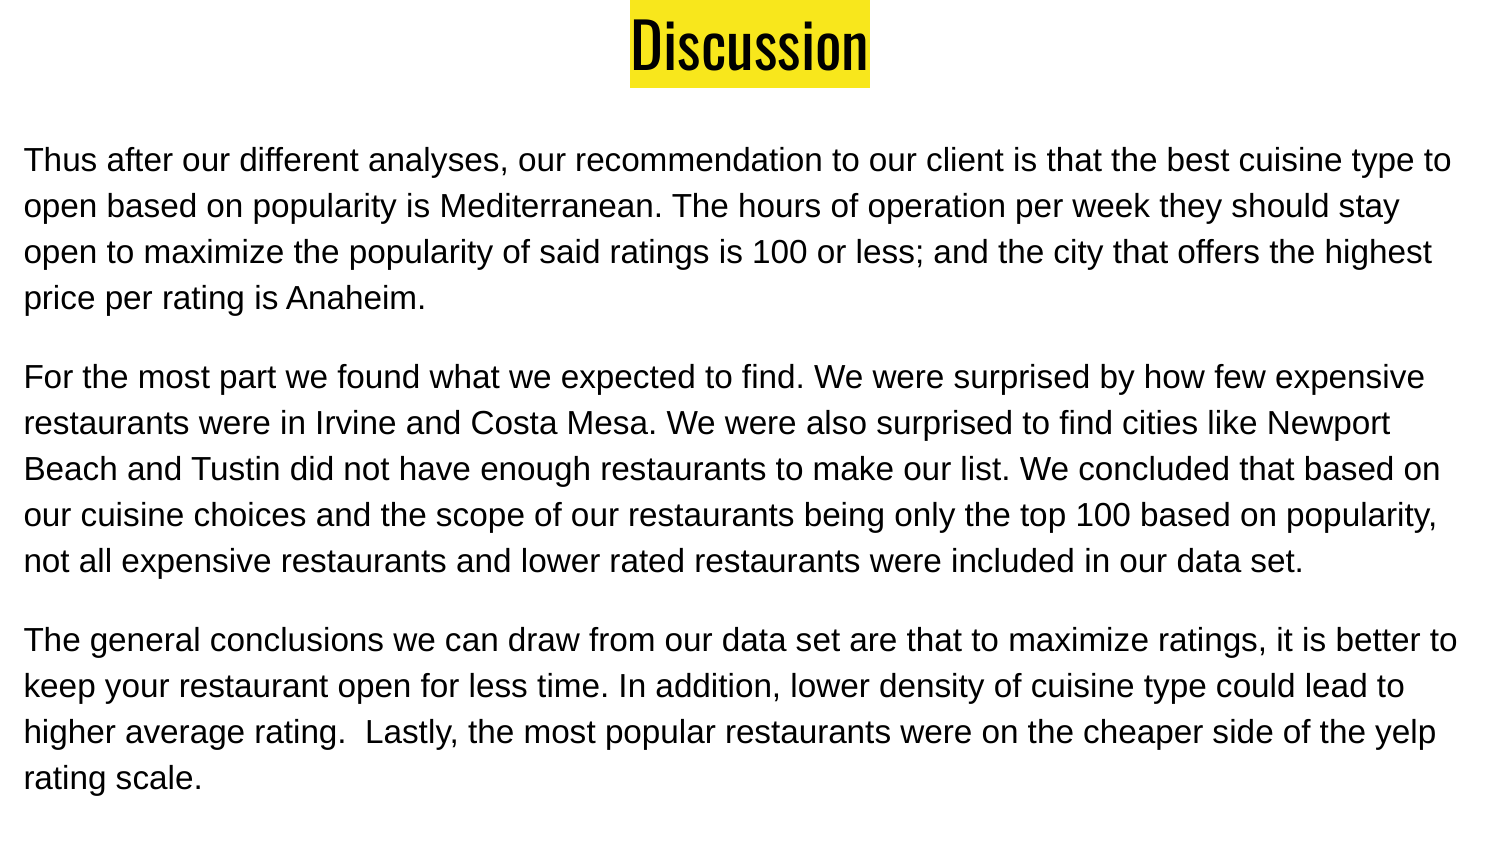

# Discussion
Thus after our different analyses, our recommendation to our client is that the best cuisine type to open based on popularity is Mediterranean. The hours of operation per week they should stay open to maximize the popularity of said ratings is 100 or less; and the city that offers the highest price per rating is Anaheim.
For the most part we found what we expected to find. We were surprised by how few expensive restaurants were in Irvine and Costa Mesa. We were also surprised to find cities like Newport Beach and Tustin did not have enough restaurants to make our list. We concluded that based on our cuisine choices and the scope of our restaurants being only the top 100 based on popularity, not all expensive restaurants and lower rated restaurants were included in our data set.
The general conclusions we can draw from our data set are that to maximize ratings, it is better to keep your restaurant open for less time. In addition, lower density of cuisine type could lead to higher average rating.  Lastly, the most popular restaurants were on the cheaper side of the yelp rating scale.